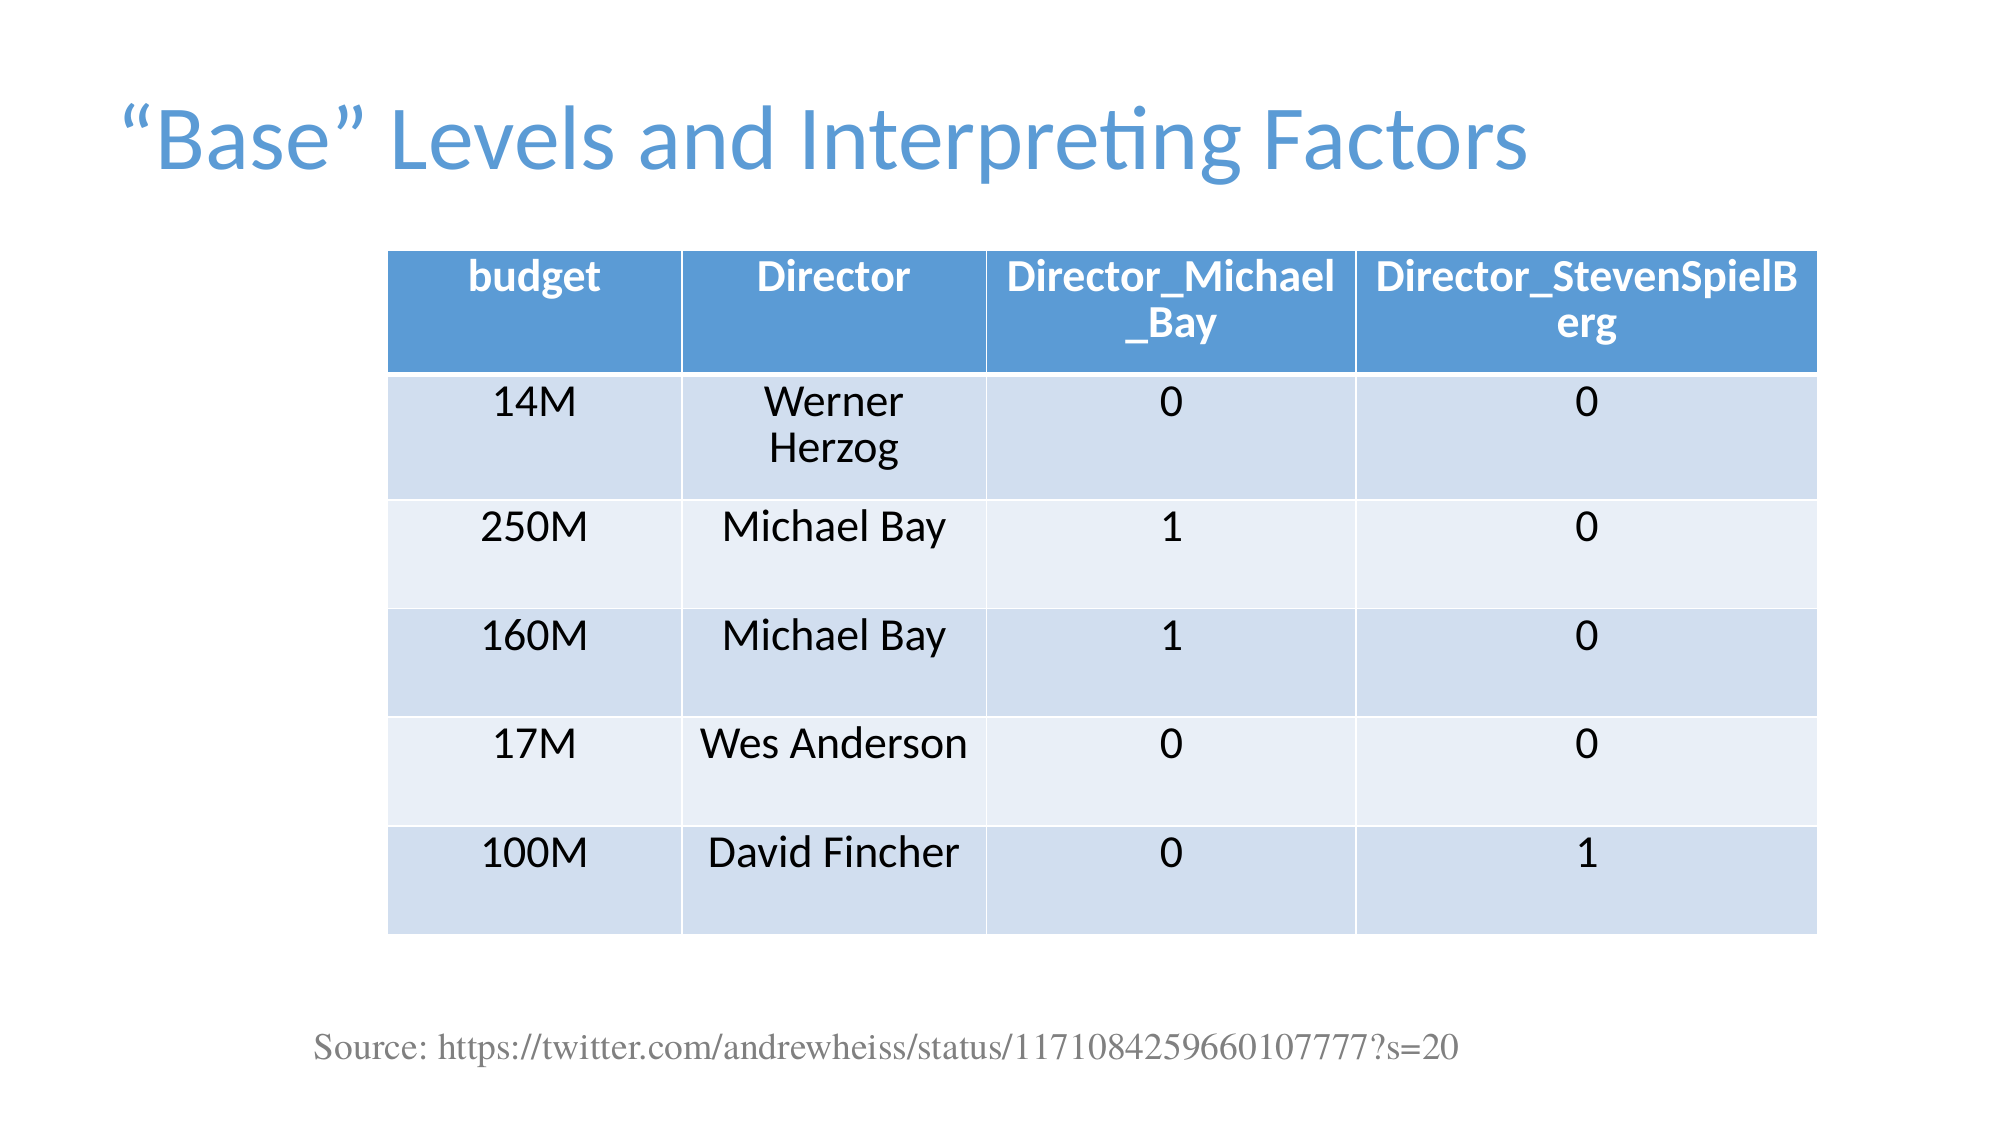

“Base” Levels and Interpreting Factors
| budget | Director | Director\_Michael\_Bay | Director\_StevenSpielBerg |
| --- | --- | --- | --- |
| 14M | Werner Herzog | 0 | 0 |
| 250M | Michael Bay | 1 | 0 |
| 160M | Michael Bay | 1 | 0 |
| 17M | Wes Anderson | 0 | 0 |
| 100M | David Fincher | 0 | 1 |
Source: https://twitter.com/andrewheiss/status/1171084259660107777?s=20